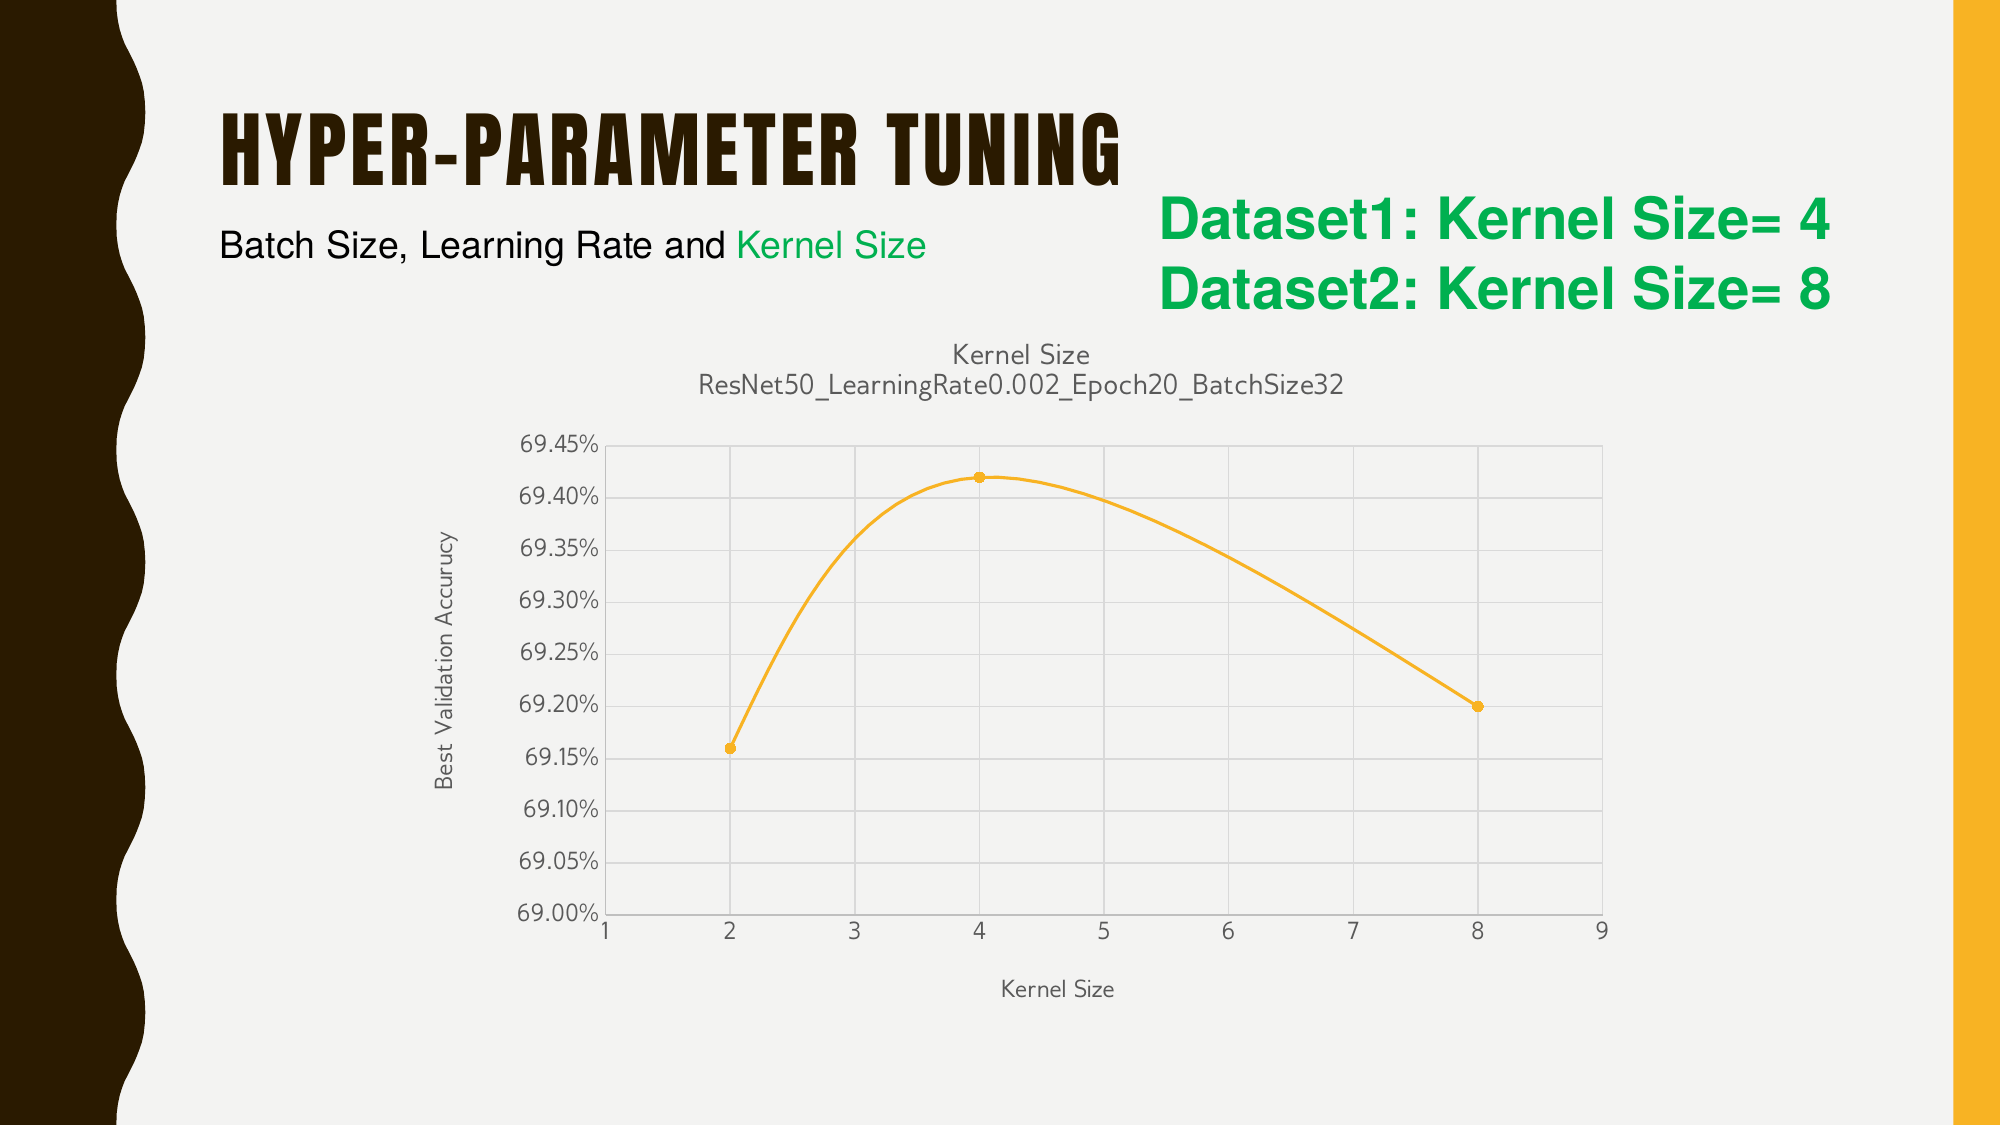

Hyper-Parameter Tuning
Dataset1: Kernel Size= 4
Dataset2: Kernel Size= 8
Batch Size, Learning Rate and Kernel Size

### Chart: Kernel Size
ResNet50_LearningRate0.002_Epoch20_BatchSize32

| Category |  |
|---|---|